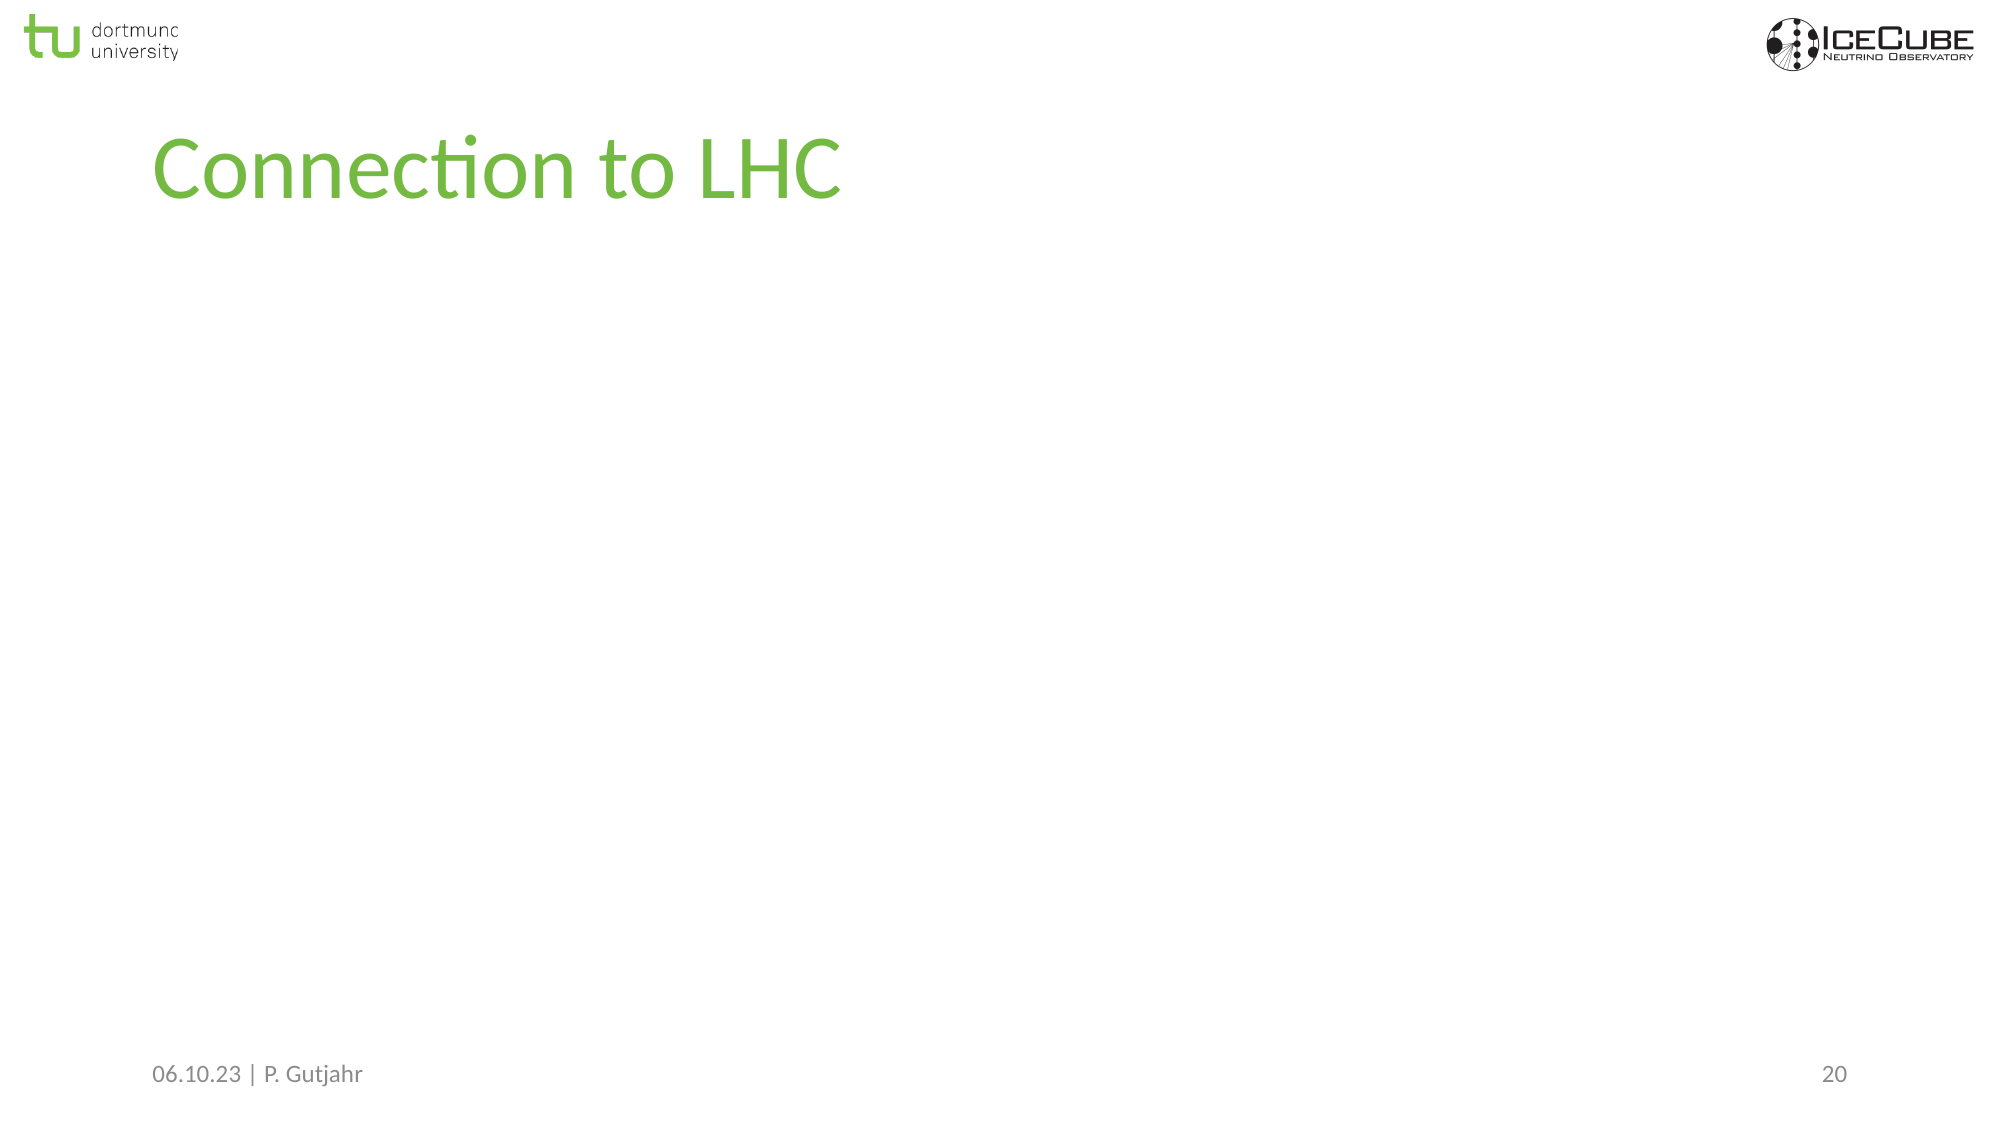

# Connection to LHC

06.10.23 | P. Gutjahr
20